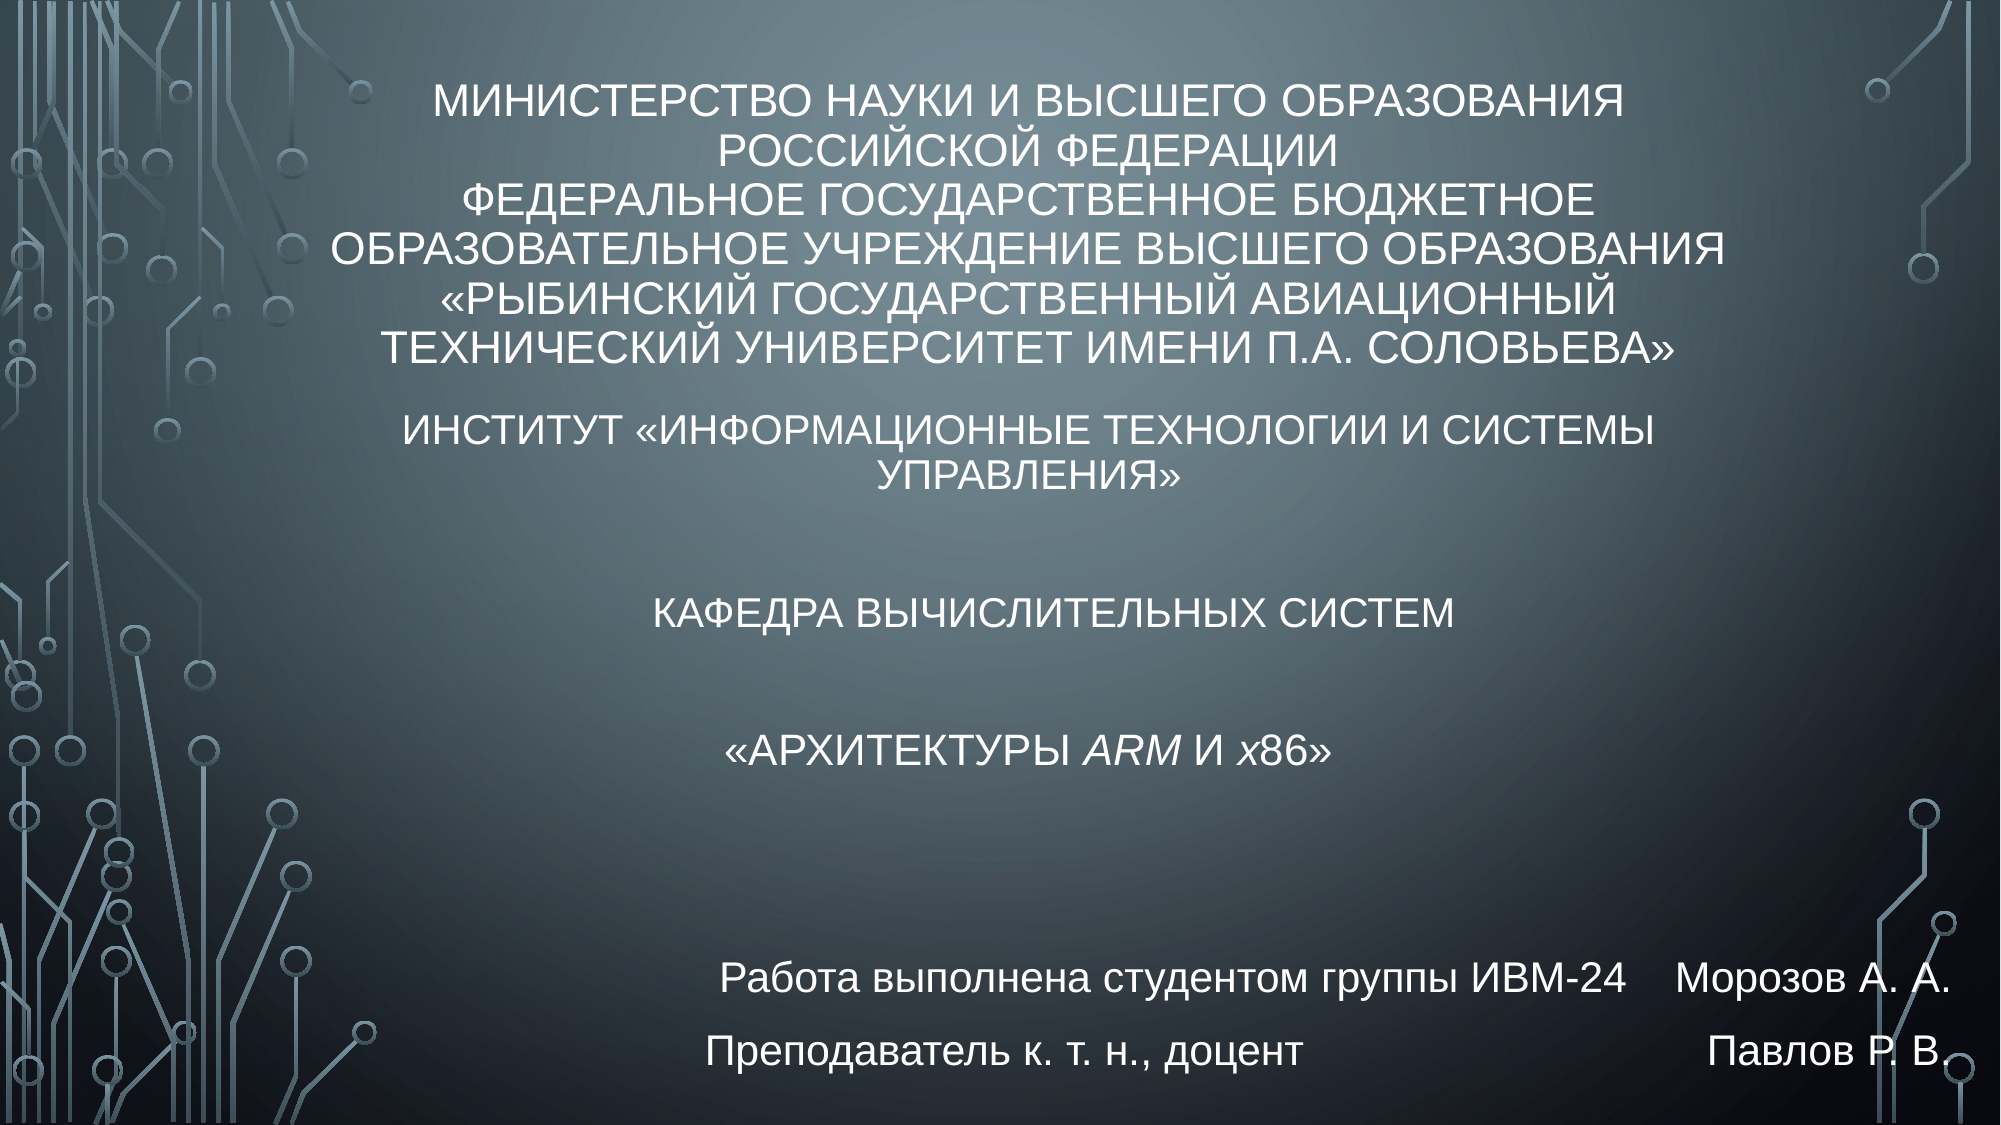

# Министерство науки и высшего образования Российской Федерации Федеральное государственное бюджетное образовательное учреждение высшего образования «Рыбинский государственный авиационный технический университет имени П.А. Соловьева»
ИНСТИТУТ «Информационные Технологии И Системы УПРАВЛЕНИЯ»
Кафедра вычислительных систем
«Архитектуры ARM и x86»
Работа выполнена студентом группы ИВМ-24    Морозов А. А.
Преподаватель к. т. н., доцент 				          Павлов Р. В.